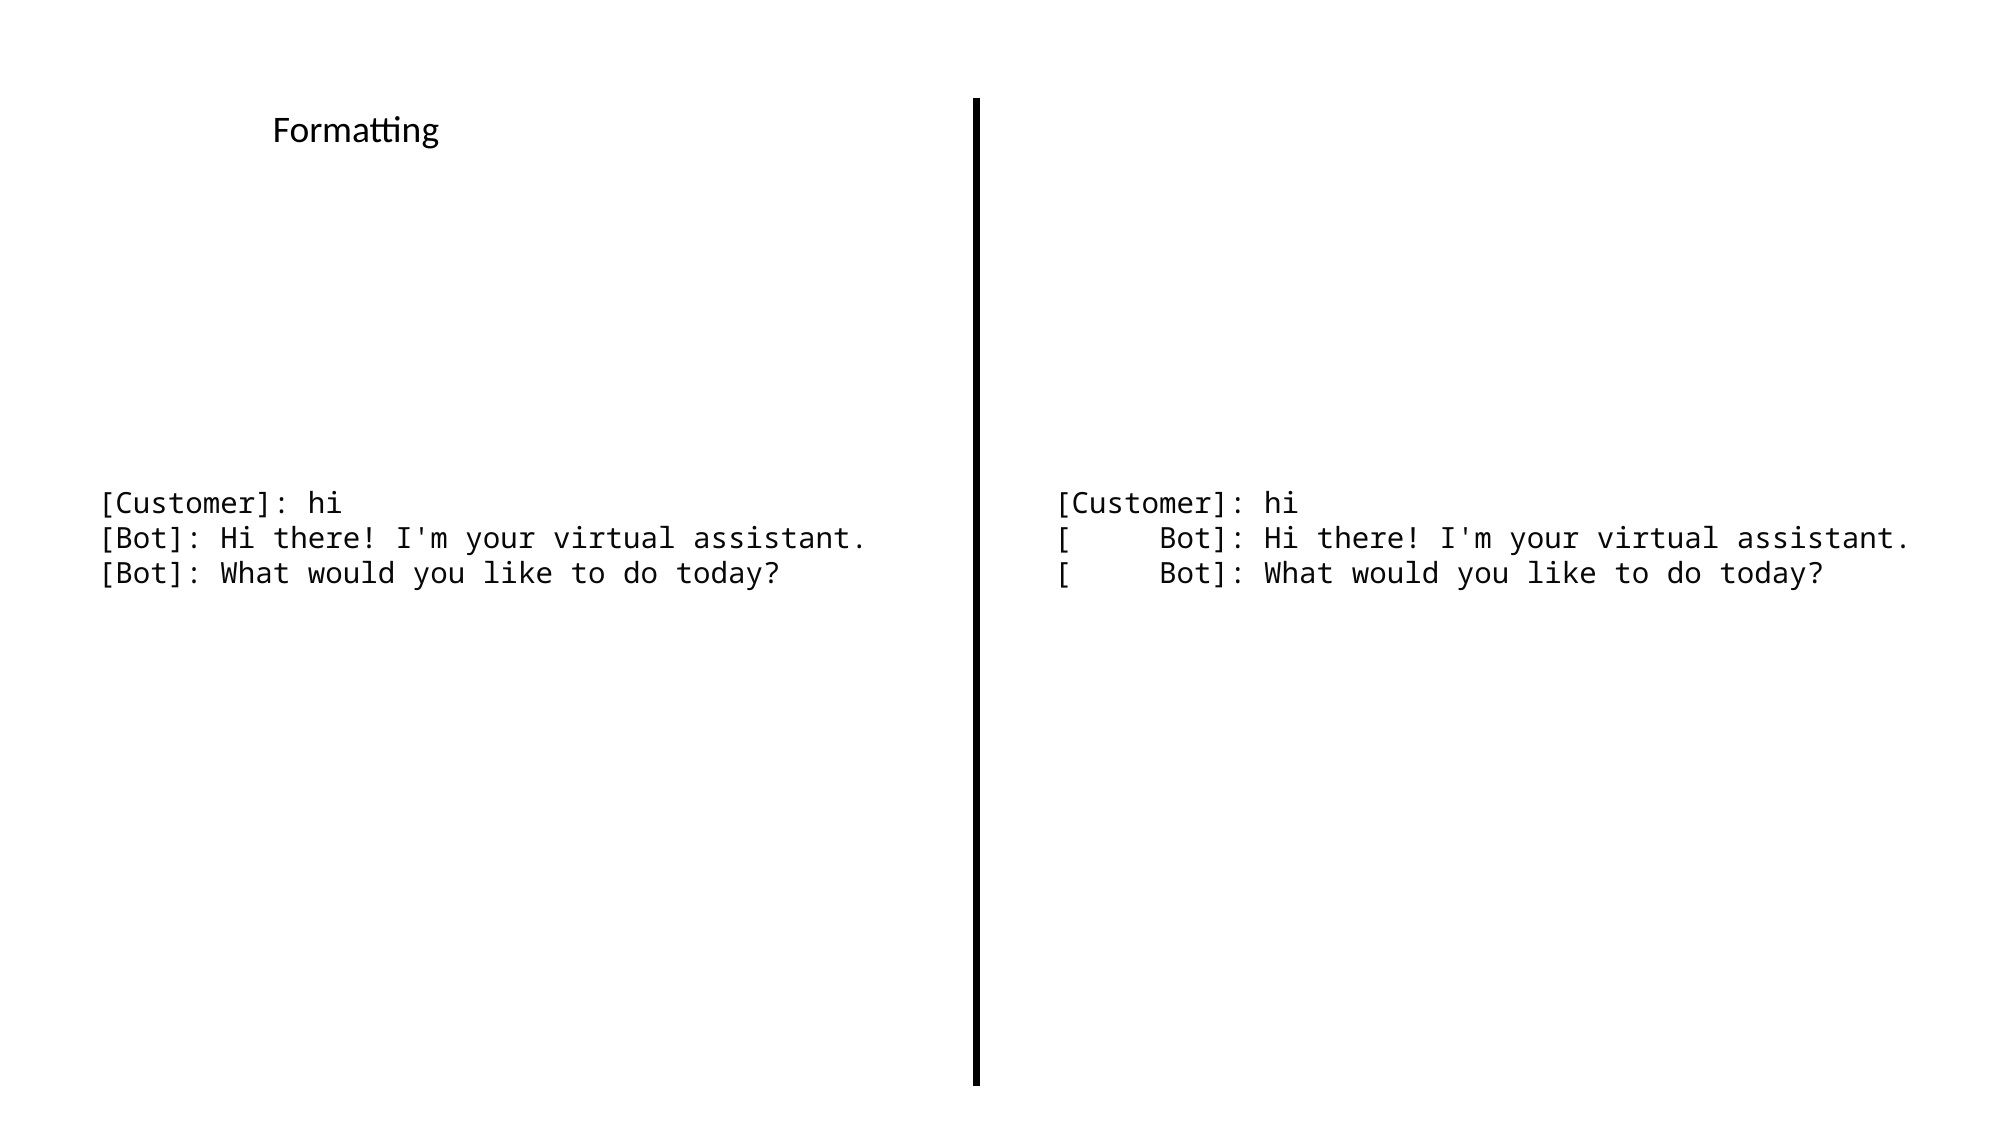

Formatting
[Customer]: hi
[Bot]: Hi there! I'm your virtual assistant.
[Bot]: What would you like to do today?
[Customer]: hi
[     Bot]: Hi there! I'm your virtual assistant.
[     Bot]: What would you like to do today?